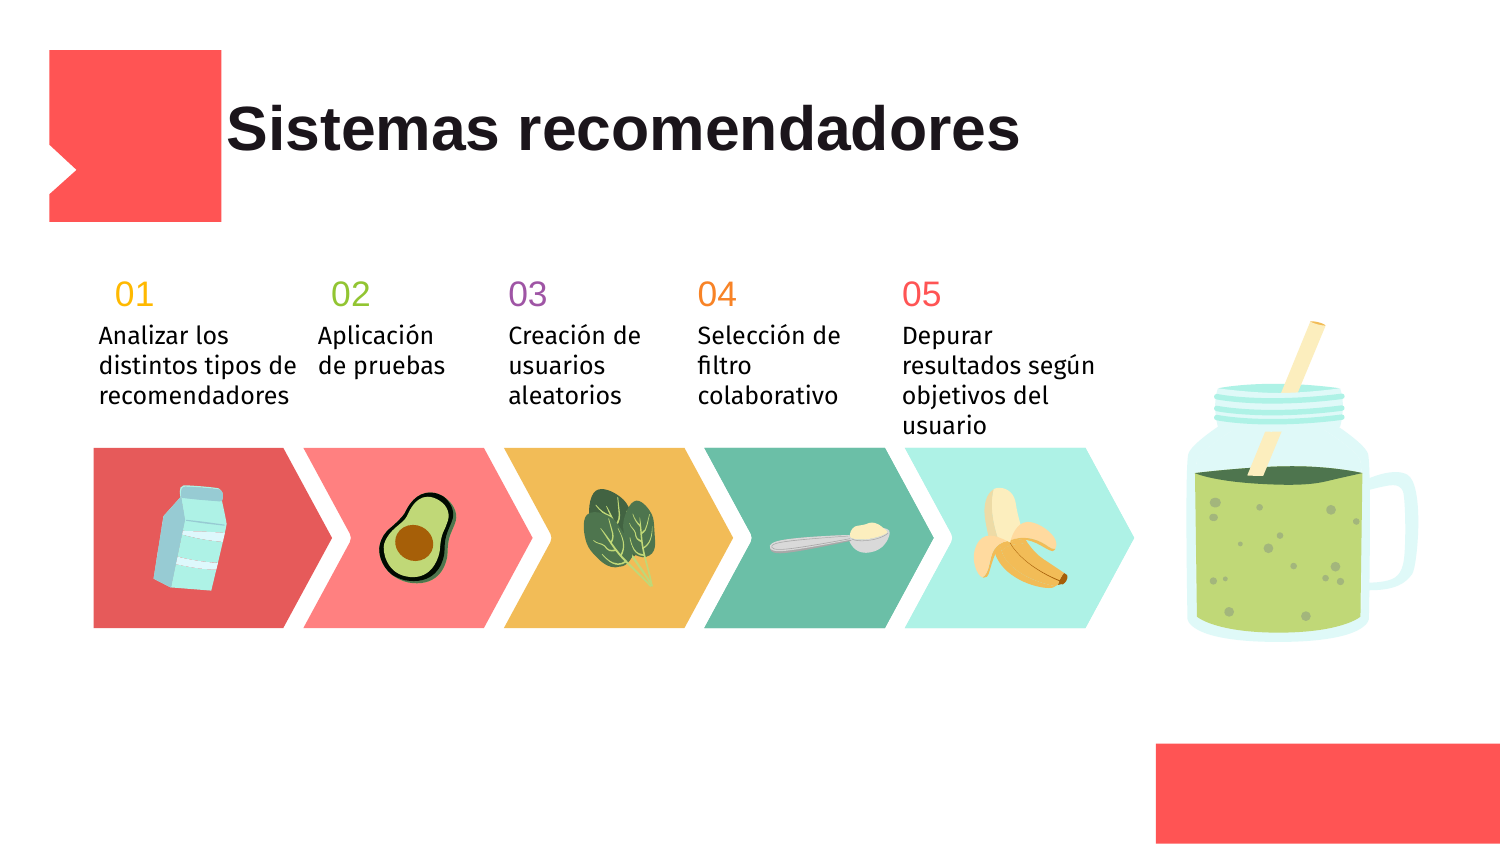

# Sistemas recomendadores
01
02
03
05
04
Creación de usuarios aleatorios
Analizar los distintos tipos de recomendadores
Aplicación de pruebas
Selección de filtro colaborativo
Depurar resultados según objetivos del usuario